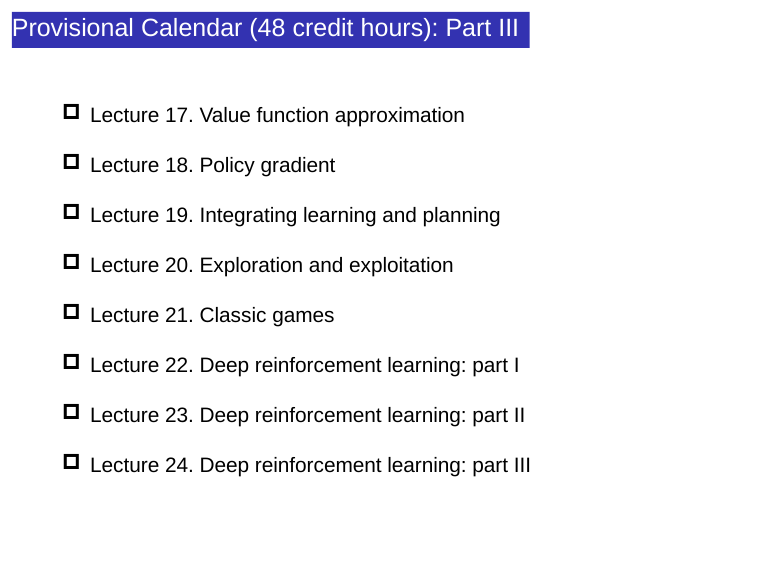

Provisional Calendar (48 credit hours): Part III
Lecture 17. Value function approximation

Lecture 18. Policy gradient

Lecture 19. Integrating learning and planning

Lecture 20. Exploration and exploitation

Lecture 21. Classic games

Lecture 22. Deep reinforcement learning: part I

Lecture 23. Deep reinforcement learning: part II

Lecture 24. Deep reinforcement learning: part III